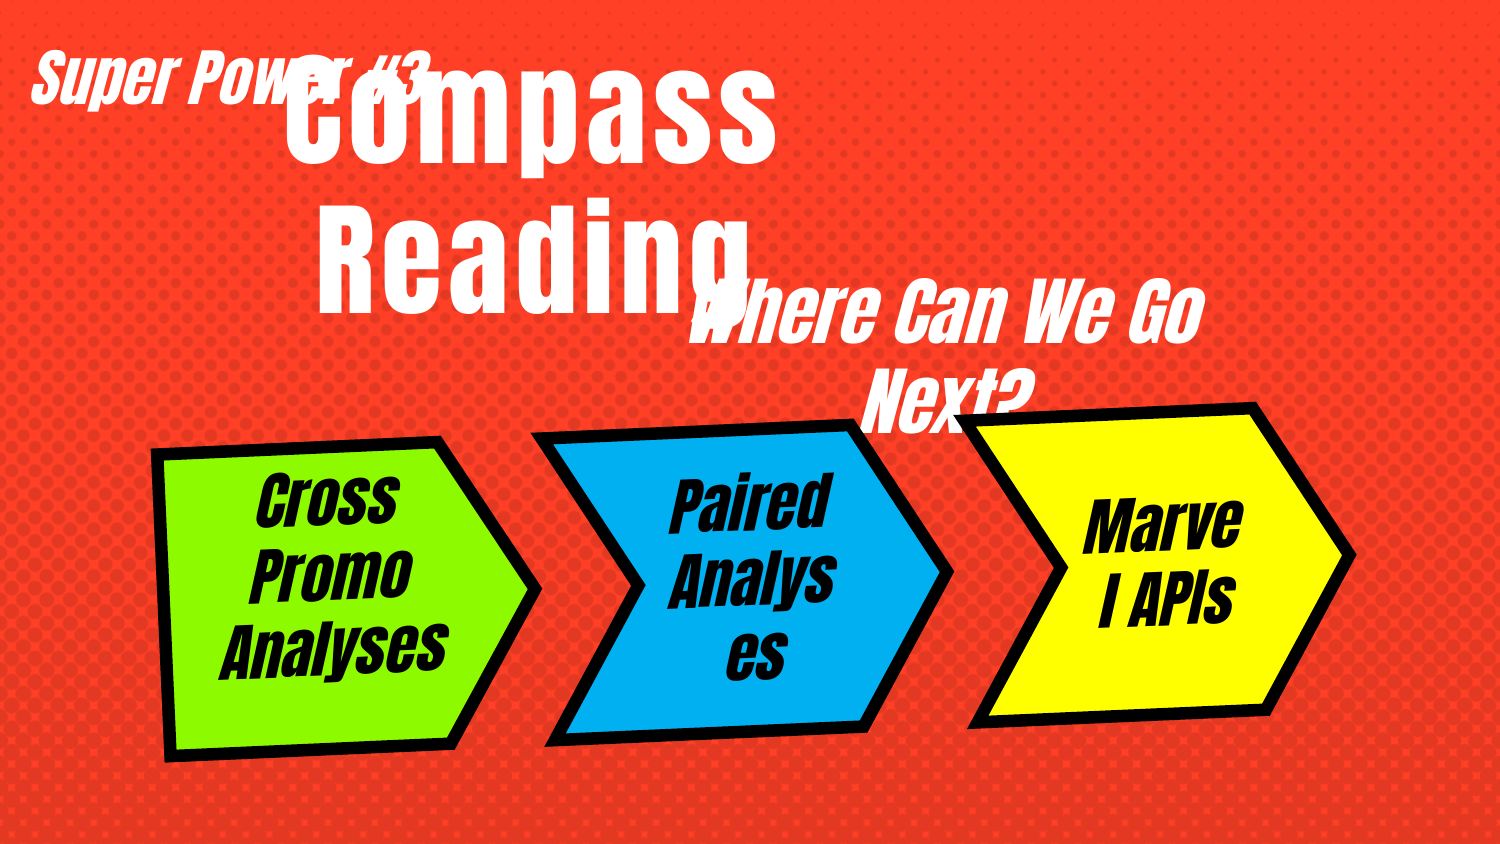

Super Power #3
Compass Reading

Where Can We Go Next?
Marvel APIs
Paired Analyses
Cross Promo
Analyses